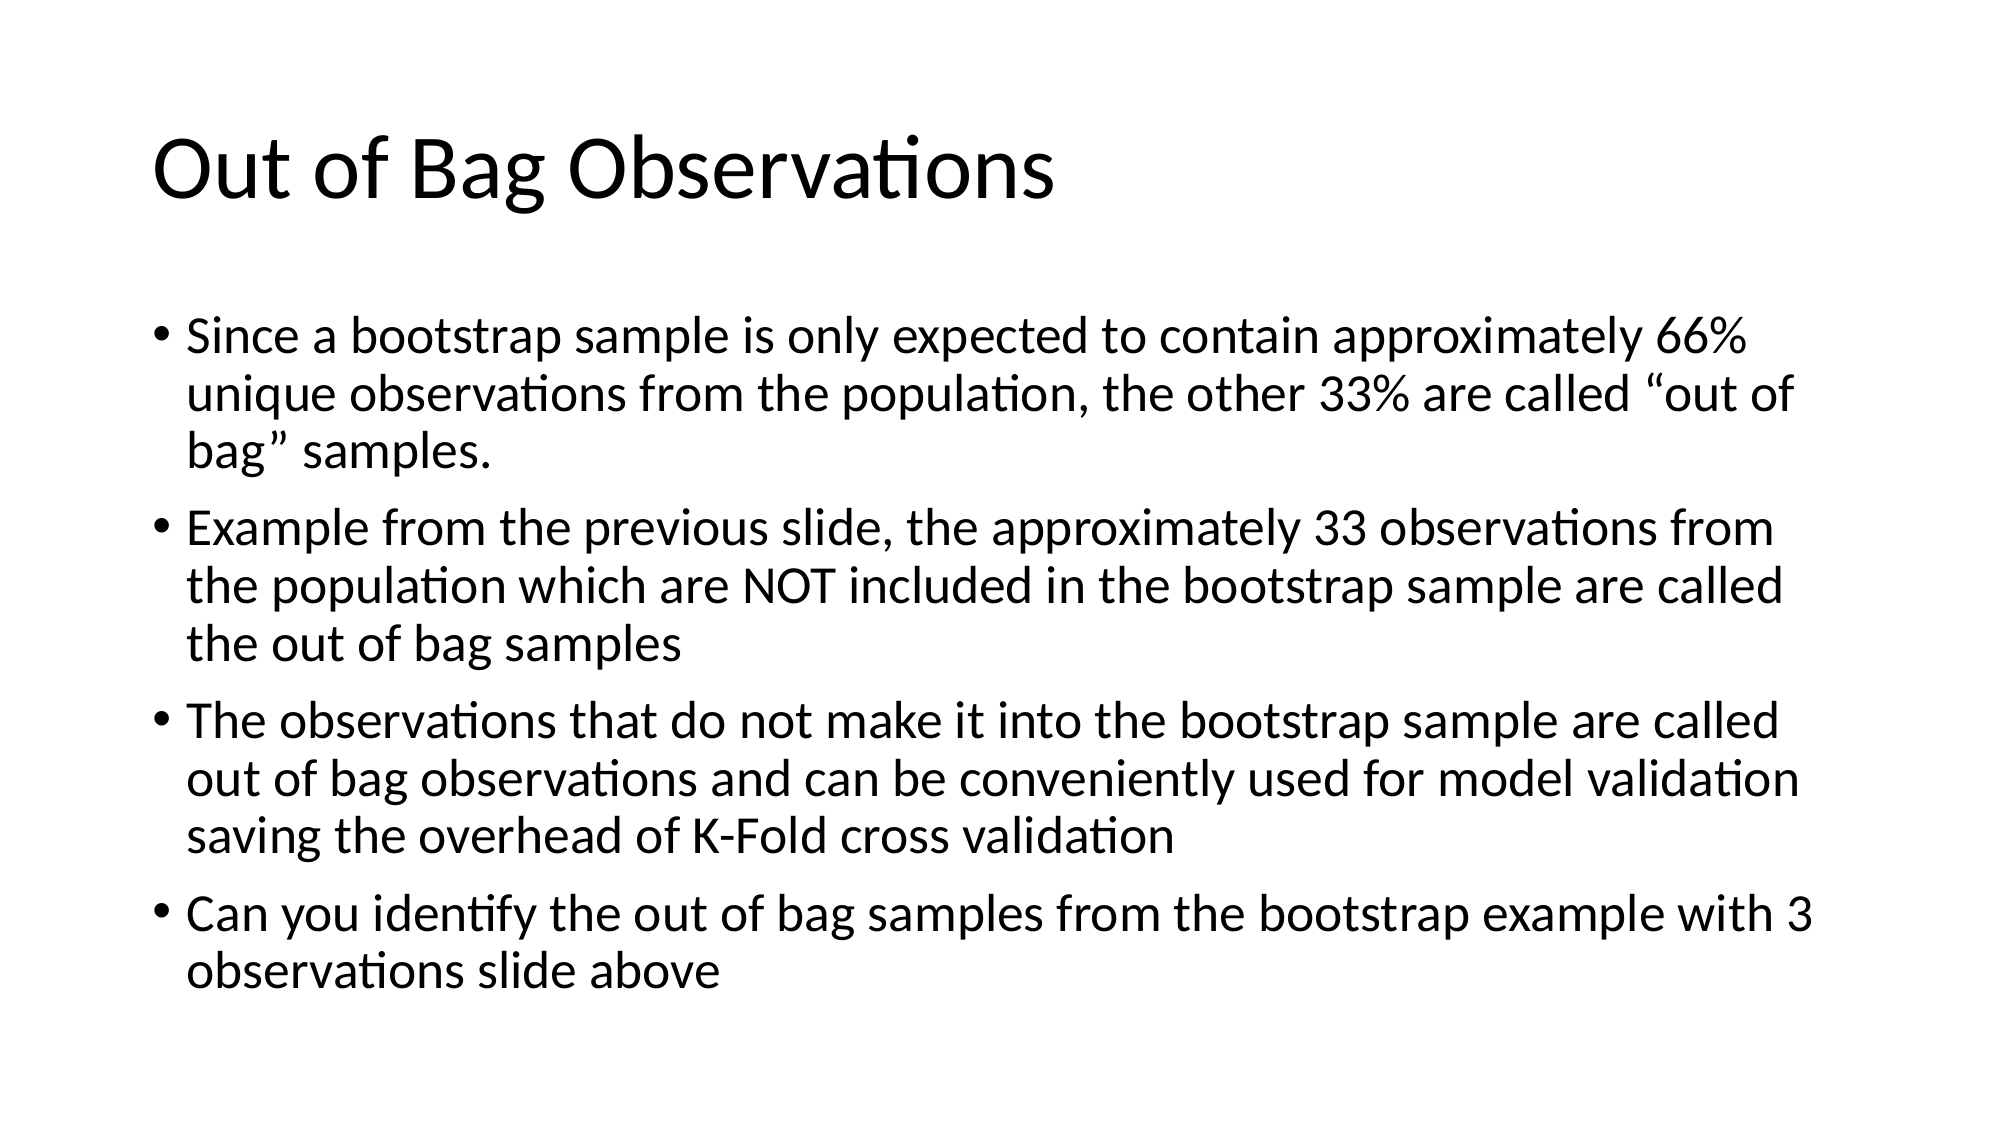

# Out of Bag Observations
Since a bootstrap sample is only expected to contain approximately 66% unique observations from the population, the other 33% are called “out of bag” samples.
Example from the previous slide, the approximately 33 observations from the population which are NOT included in the bootstrap sample are called the out of bag samples
The observations that do not make it into the bootstrap sample are called out of bag observations and can be conveniently used for model validation saving the overhead of K-Fold cross validation
Can you identify the out of bag samples from the bootstrap example with 3 observations slide above